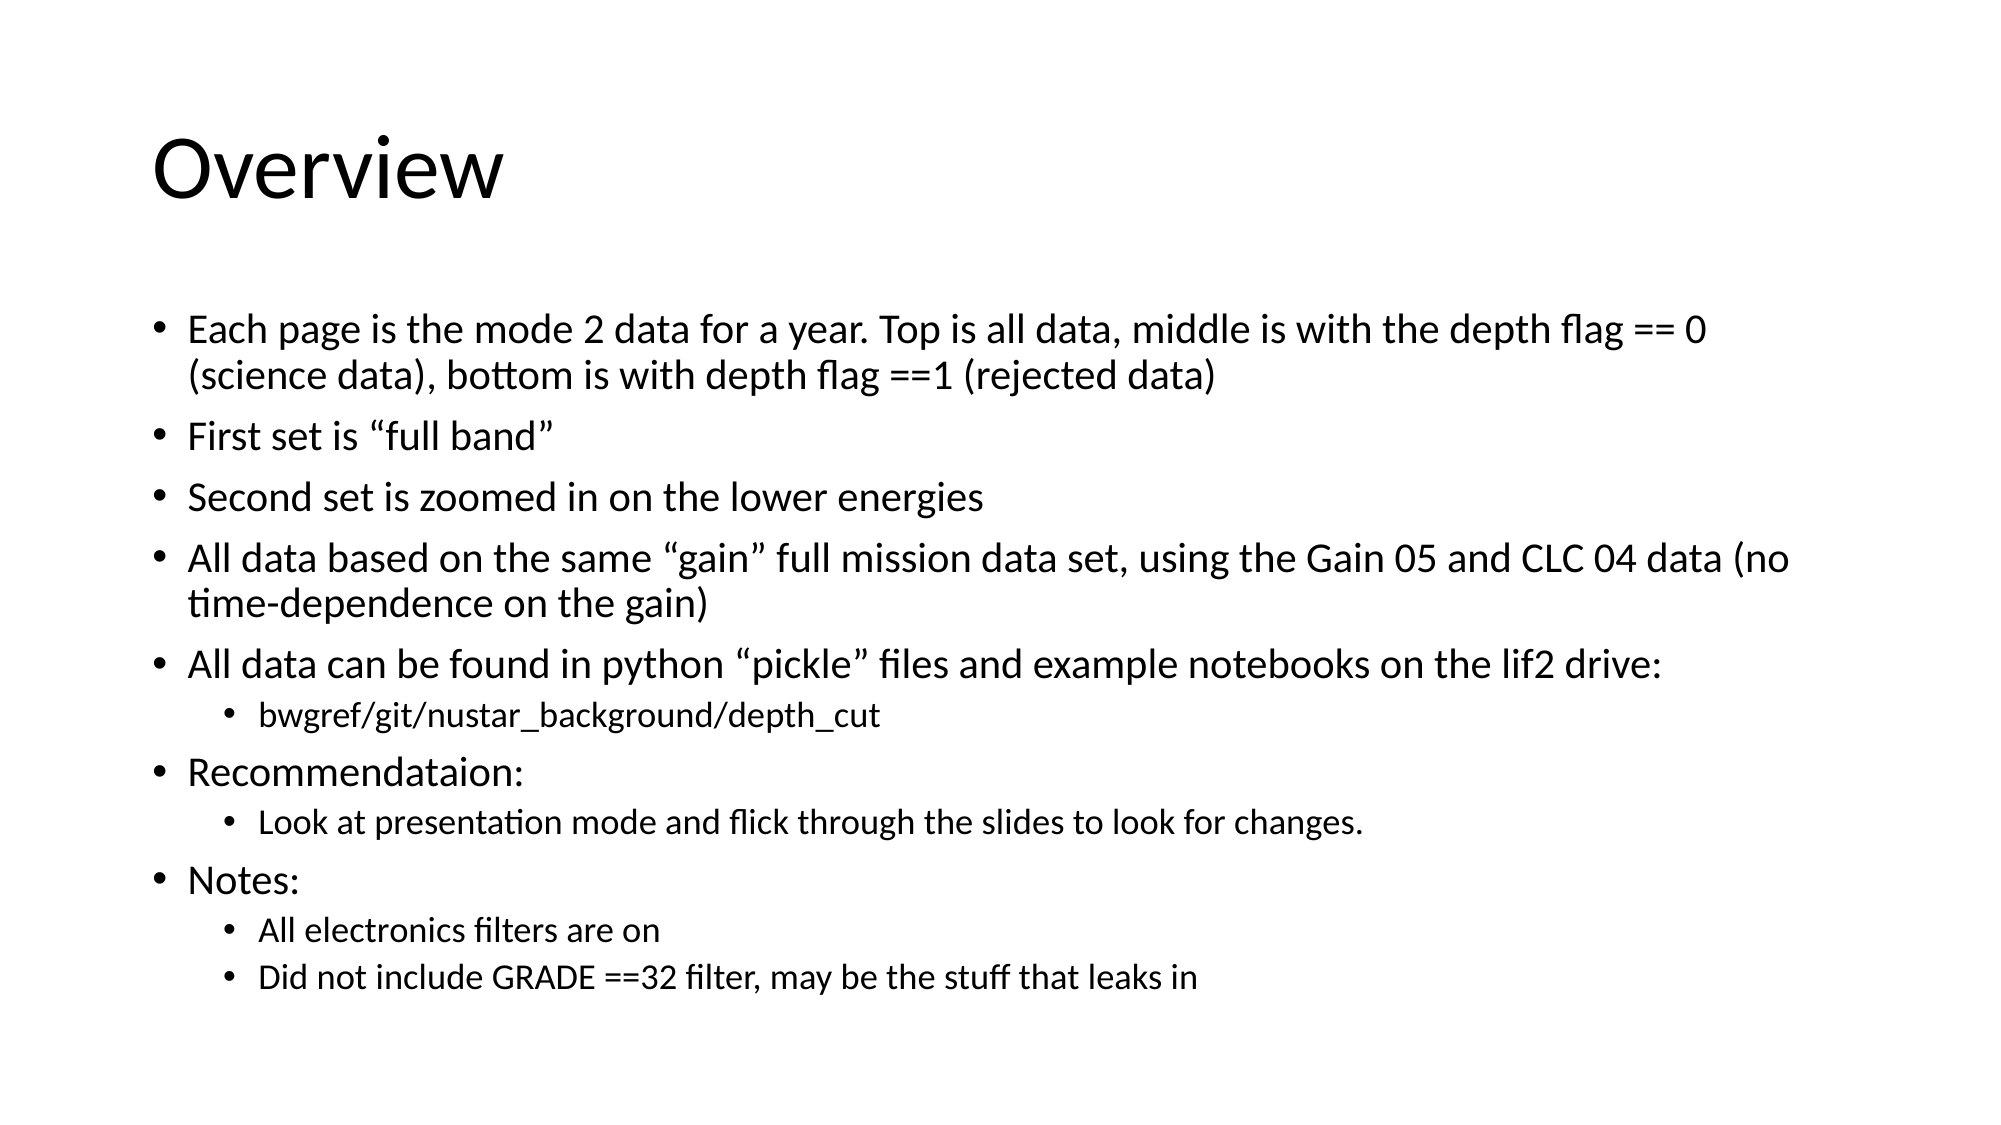

# Overview
Each page is the mode 2 data for a year. Top is all data, middle is with the depth flag == 0 (science data), bottom is with depth flag ==1 (rejected data)
First set is “full band”
Second set is zoomed in on the lower energies
All data based on the same “gain” full mission data set, using the Gain 05 and CLC 04 data (no time-dependence on the gain)
All data can be found in python “pickle” files and example notebooks on the lif2 drive:
bwgref/git/nustar_background/depth_cut
Recommendataion:
Look at presentation mode and flick through the slides to look for changes.
Notes:
All electronics filters are on
Did not include GRADE ==32 filter, may be the stuff that leaks in